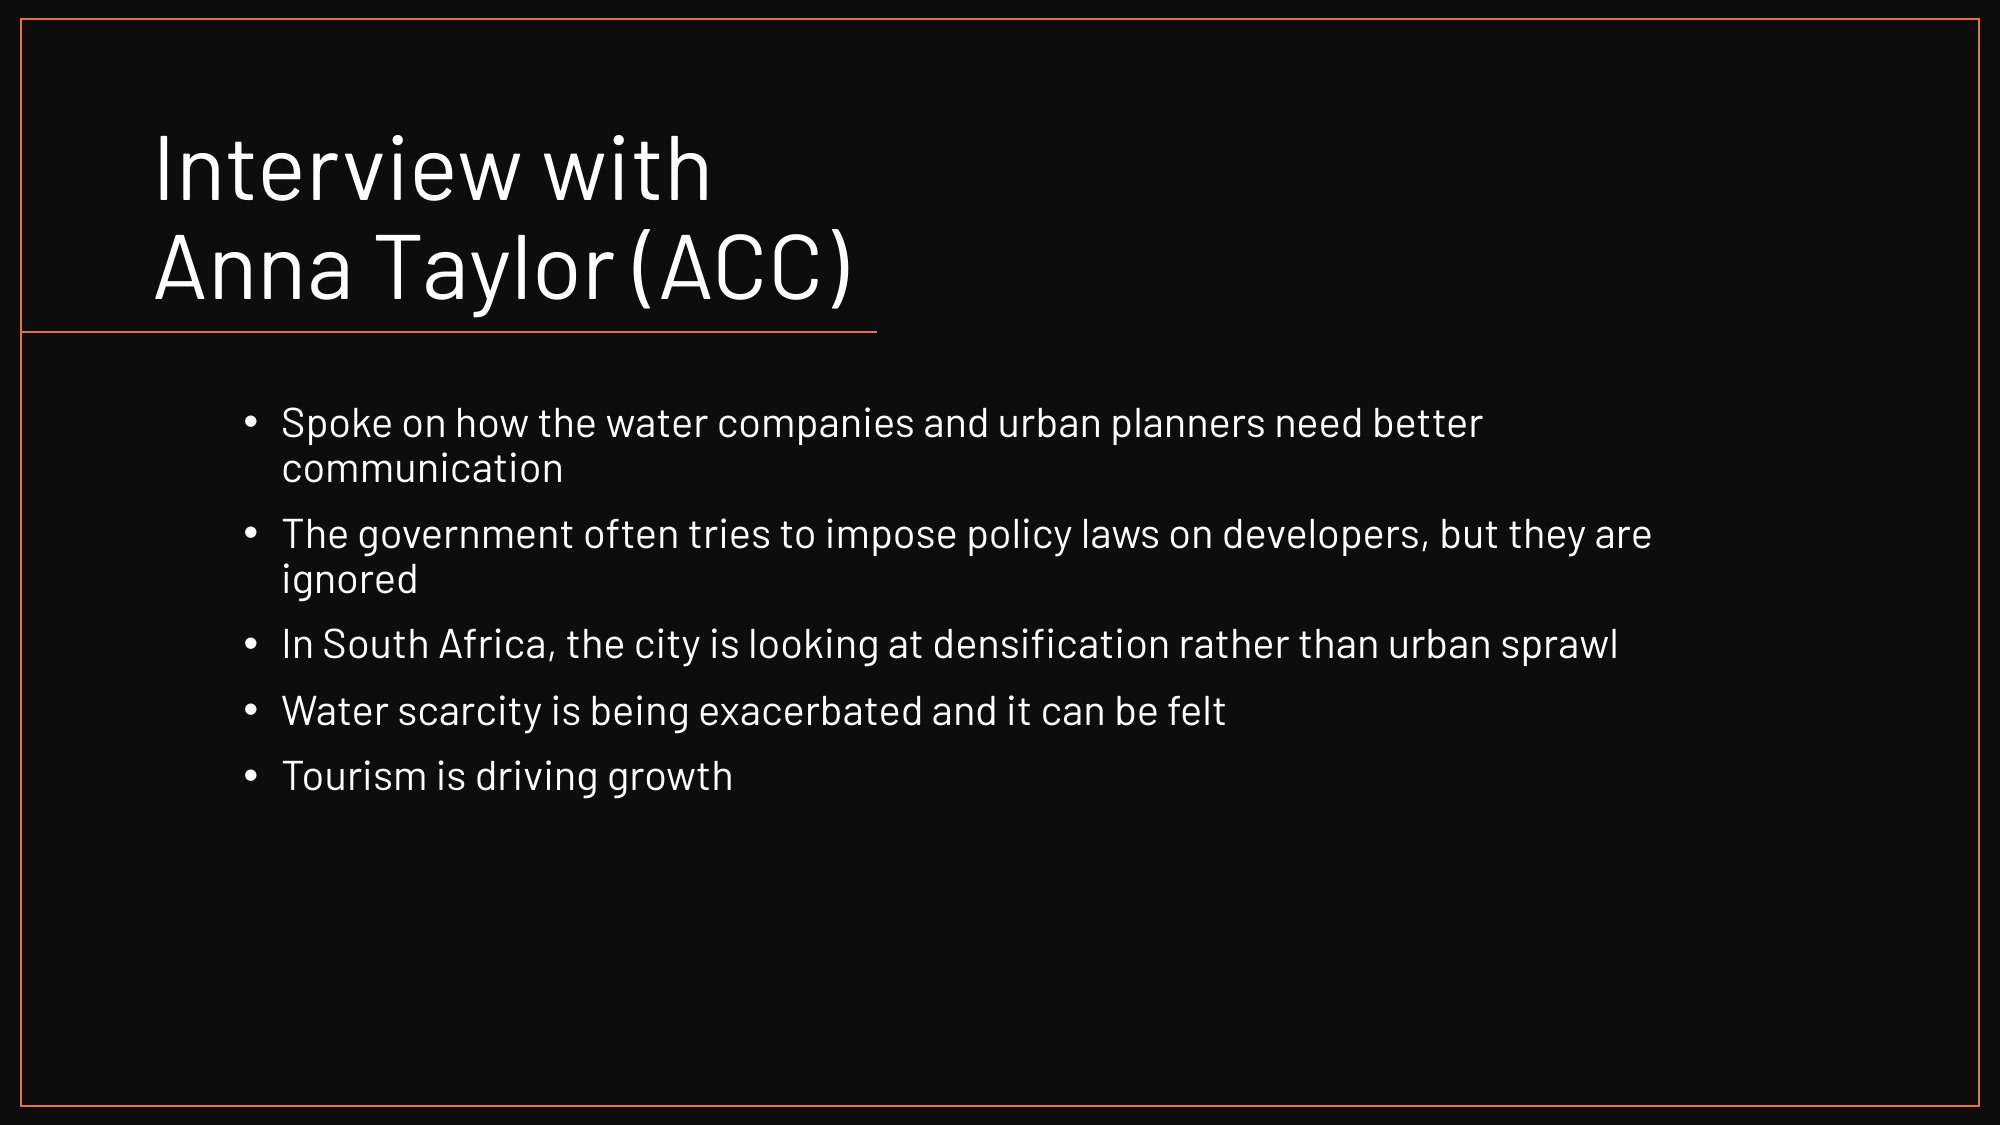

# Interview with Anna Taylor (ACC)
Spoke on how the water companies and urban planners need better communication
The government often tries to impose policy laws on developers, but they are ignored
In South Africa, the city is looking at densification rather than urban sprawl
Water scarcity is being exacerbated and it can be felt
Tourism is driving growth